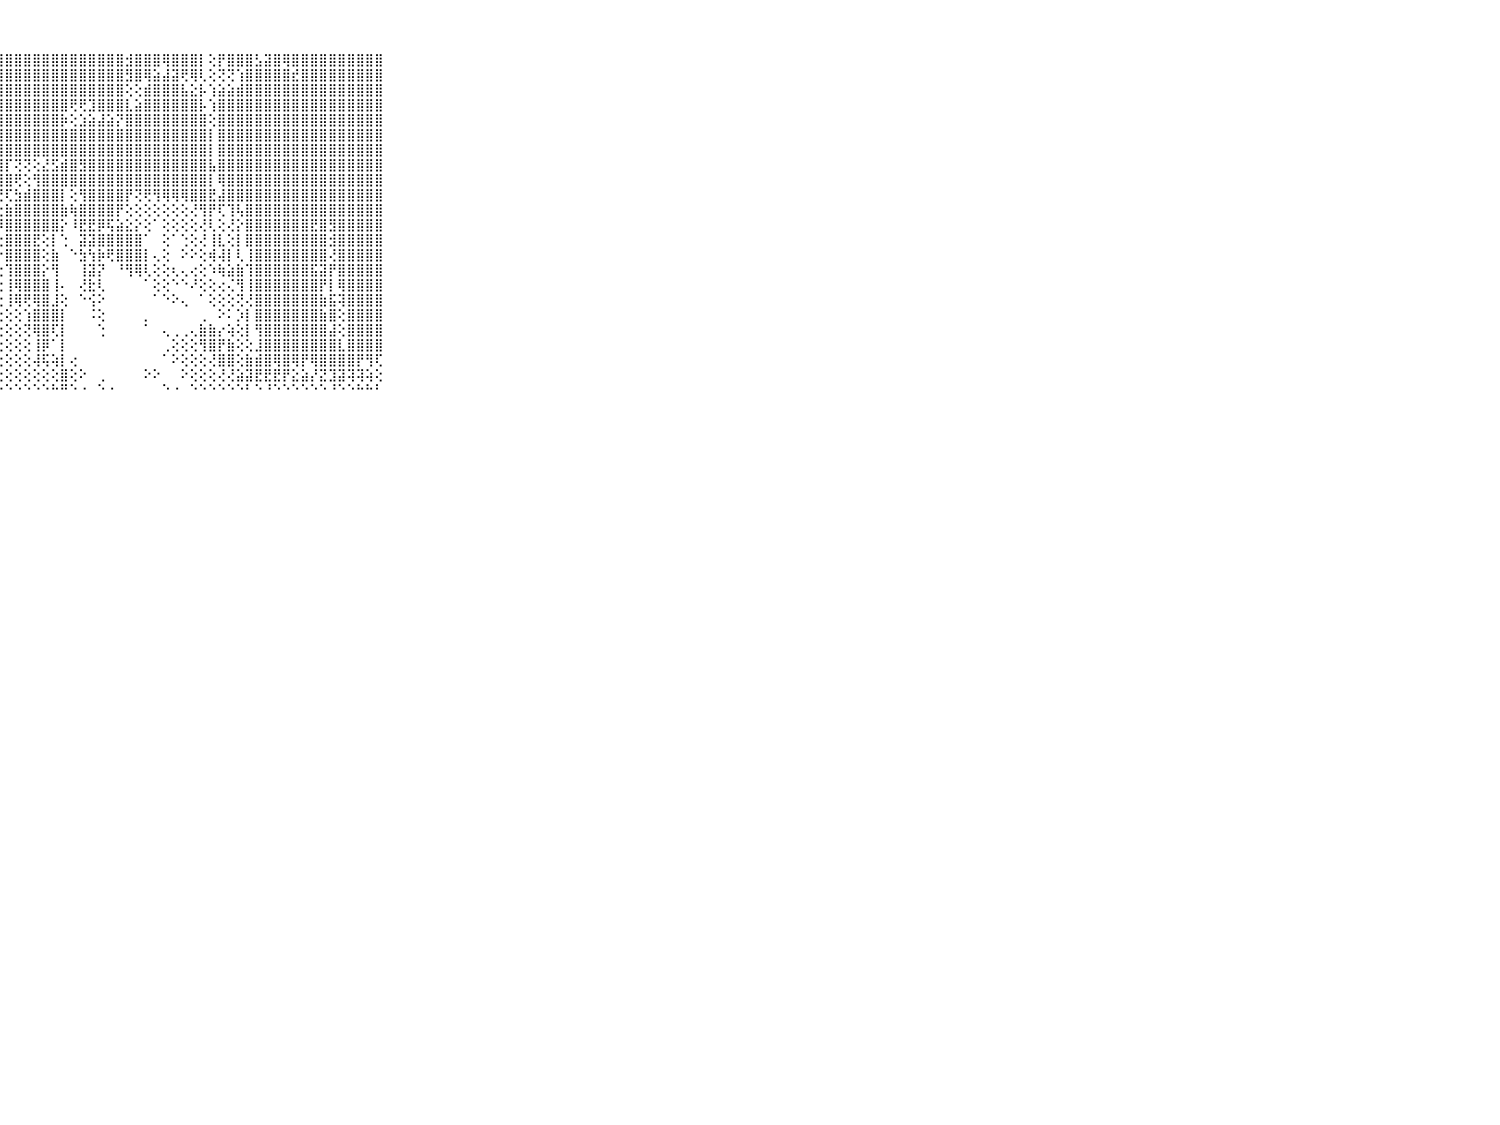

⠀⠀⠀⠀⠀⠀⠀⠀⠀⠀⠀⠀⠀⠱⢾⣿⣿⣿⢏⢸⣿⣿⣿⣿⣿⣿⣿⣿⣿⣿⣿⣿⣿⣿⣿⣿⣿⣿⣿⣿⣿⣺⣿⣿⣿⢿⣿⣿⣿⡇⢕⡟⣿⣿⣿⣣⣽⣿⢿⣿⣿⣿⣿⣿⣿⣿⣿⣿⣿⠀⠀⠀⠀⠀⠀⠀⠀⠀⠀⠀⠀
⠀⠀⠀⠀⠀⠀⠀⠀⠀⠀⠀⠀⠀⠀⣕⢻⢿⢕⢱⣾⣿⣿⣿⣿⣿⣿⣿⣿⣿⣿⣿⣿⣿⣿⣿⣿⣿⣿⣿⣿⣿⣻⣿⢿⣵⣼⣽⢟⢿⢇⢕⢝⢝⢱⣿⣿⣿⣿⣿⣞⣿⣿⣿⣿⣿⣿⣿⣿⣿⠀⠀⠀⠀⠀⠀⠀⠀⠀⠀⠀⠀
⠀⠀⠀⠀⠀⠀⠀⠀⠀⠀⠀⠀⠀⣱⣿⣷⣵⣳⣿⣿⣿⣿⣿⣿⣿⣿⡿⣻⣿⣿⣿⣿⣿⣿⣿⣿⣿⣿⣿⣿⣿⢕⢕⣾⣿⣿⣿⣧⣕⡧⢱⣵⣵⣾⣿⣿⣿⣿⣿⣿⣿⣿⣿⣿⣿⣿⣿⣿⣿⠀⠀⠀⠀⠀⠀⠀⠀⠀⠀⠀⠀
⠀⠀⠀⠀⠀⠀⠀⠀⠀⠀⠀⠀⠀⢕⣿⢟⢜⢻⣿⣿⣽⣿⣿⣿⣿⣿⣿⣿⣿⣿⣿⣿⣿⣿⣿⢟⢟⣹⣿⣿⣿⣇⣵⣿⣿⣿⣿⣿⣿⡧⢱⣿⣿⣿⣿⣿⣿⣿⣿⣿⣿⣿⣿⣿⣿⣿⣿⣿⣿⠀⠀⠀⠀⠀⠀⠀⠀⠀⠀⠀⠀
⠀⠀⠀⠀⠀⠀⠀⠀⠀⠀⠀⠀⠀⠑⢝⣱⣾⣿⢕⢹⣿⣿⣿⣿⣿⣿⣿⣿⣿⣿⣿⣿⣿⣿⡷⢕⣱⣵⣼⣵⡝⣿⣿⣿⣿⣿⣿⣿⣿⣿⢕⣿⣿⣿⣿⣿⣿⣿⣿⣿⣿⣿⣿⣿⣿⣿⣿⣿⣿⠀⠀⠀⠀⠀⠀⠀⠀⠀⠀⠀⠀
⠀⠀⠀⠀⠀⠀⠀⠀⠀⠀⠀⠀⠀⢔⣱⣾⣿⣿⣿⣿⣿⣿⣿⣿⣿⣿⣿⣿⣿⣿⣿⣿⣿⣿⣿⣿⣿⣿⣿⣿⣿⣿⣿⣿⣿⣿⣿⣿⣿⣿⡇⣿⣿⣿⣿⣿⣿⣿⣿⣿⣿⣿⣿⣿⣿⣿⣿⣿⣿⠀⠀⠀⠀⠀⠀⠀⠀⠀⠀⠀⠀
⠀⠀⠀⠀⠀⠀⠀⠀⠀⠀⠀⠀⠅⢱⣾⣿⣿⣿⣿⣿⣿⣿⣿⣿⣿⣿⣿⣿⣿⣿⣿⣿⣿⣿⣿⣿⣿⣿⣿⣿⣿⣿⣿⣿⣿⣿⣿⣿⣿⣿⡇⣿⣿⣿⣿⣿⣿⣿⣿⣿⣿⣿⣿⣿⣿⣿⣿⣿⣿⠀⠀⠀⠀⠀⠀⠀⠀⠀⠀⠀⠀
⠀⠀⠀⠀⠀⠀⠀⠀⠀⠀⠀⢄⢕⢕⣿⣿⣿⣿⣿⣿⣿⢿⢿⢿⢟⢟⢟⣿⡏⢝⢝⢕⣜⣫⣾⣿⣻⣿⣿⣿⣿⣿⣿⣿⣿⣿⣿⣿⣿⣿⣧⣿⣿⣿⣿⣿⣿⣿⣿⣿⣿⣿⣿⣿⣿⣿⣿⣿⣿⠀⠀⠀⠀⠀⠀⠀⠀⠀⠀⠀⠀
⠀⠀⠀⠀⠀⠀⠀⠀⠀⠀⠀⠕⢕⢕⣿⣿⣿⣿⣿⡟⢕⣵⣵⢕⣵⣷⣷⣿⣿⢟⢕⢻⣿⣿⣿⣿⣿⣿⣿⣿⣿⣿⣿⣿⣿⣿⣿⣿⣿⣿⡇⢿⣿⣿⣿⣿⣿⣿⣿⣿⣿⣿⣿⣿⣿⣿⣿⣿⣿⠀⠀⠀⠀⠀⠀⠀⠀⠀⠀⠀⠀
⠀⠀⠀⠀⠀⠀⠀⠀⠀⠀⠀⠀⢕⢇⣿⣿⣿⣿⣿⣧⣾⢿⢕⣵⣜⢟⢟⢟⢏⣳⣾⣿⣿⣿⡇⢕⢻⣿⣿⣿⣿⡟⢝⢟⢻⢿⢿⢿⣿⣿⣟⣼⣿⣿⣿⣿⣿⣿⣿⣿⣿⣿⣿⣿⣿⣿⣿⣿⣿⠀⠀⠀⠀⠀⠀⠀⠀⠀⠀⠀⠀
⠀⠀⠀⠀⠀⠀⠀⠀⠀⠀⠀⠀⢕⣝⣿⣿⣿⣿⣿⡇⢕⢕⣾⣿⣿⣕⡕⢕⣷⣿⣿⣿⣿⣿⣷⢷⣿⣿⣿⣿⡟⢕⢕⢕⢕⢕⢕⢕⢜⢻⡟⢏⢹⢧⣿⣿⣿⣿⣿⣿⣿⣿⣿⣿⣿⣿⣿⣿⣿⠀⠀⠀⠀⠀⠀⠀⠀⠀⠀⠀⠀
⠀⠀⠀⠀⠀⠀⠀⠀⠀⠀⠀⣰⣷⣾⣿⣿⣿⣿⣿⣧⣵⣿⣿⣿⣿⣿⣟⡿⣿⣿⣿⣿⣿⣿⡕⠸⣟⣟⡿⢯⣵⣕⡕⢕⠁⢕⢕⢕⢕⢜⢇⢕⢜⡕⣿⣿⣿⣿⣿⣿⣿⣟⣿⣻⣿⣿⣿⣿⣿⠀⠀⠀⠀⠀⠀⠀⠀⠀⠀⠀⠀
⠀⠀⠀⠀⠀⠀⠀⠀⠀⠀⠀⢿⣿⣿⣿⣿⢿⣿⣿⣿⣯⣿⣿⣿⣿⣿⣿⢕⣿⣿⣿⣟⢕⡇⢑⠀⣽⣽⣿⣿⣿⣿⣿⠁⠀⢕⠁⢑⢕⢜⢸⣇⢕⡇⣿⣿⣿⣿⣿⣿⣿⣿⣿⣺⣿⣿⣿⣿⣿⠀⠀⠀⠀⠀⠀⠀⠀⠀⠀⠀⠀
⠀⠀⠀⠀⠀⠀⠀⠀⠀⠀⠀⢜⢿⡿⢝⢇⢾⣿⣿⣿⣿⣿⣿⣿⣿⣿⣿⡕⣿⣿⣿⣿⢕⣷⠀⠑⣳⢳⡷⢟⣿⣿⣿⡇⢄⢕⠀⠕⠕⢕⢾⢼⡇⢇⢸⣿⣿⣿⣿⣿⣿⣿⣿⢜⣿⣿⣿⣿⣿⠀⠀⠀⠀⠀⠀⠀⠀⠀⠀⠀⠀
⠀⠀⠀⠀⠀⠀⠀⠀⠀⠀⠀⢕⢝⢯⣕⢕⣿⣿⣿⣿⢇⣿⣿⣿⣿⣿⣿⢕⢹⣿⣿⣿⡕⢻⠀⠀⢸⣽⡝⠀⠘⢻⢿⢇⢕⢕⢆⢄⢔⢕⠱⢷⣵⣷⢹⣿⣿⣿⣿⣿⣿⣯⣽⡟⣿⣿⣿⣿⣿⠀⠀⠀⠀⠀⠀⠀⠀⠀⠀⠀⠀
⠀⠀⠀⠀⠀⠀⠀⠀⠀⠀⠀⢕⢕⢕⣾⢷⠜⠿⢿⡏⢕⣿⣿⣿⣿⣿⣿⢕⢸⢿⣿⣿⣿⢸⠄⠀⢜⣗⢇⠀⠀⠀⠀⠁⢕⢕⠑⠑⠜⢕⢕⢔⢌⢻⢸⣿⣿⣿⣿⣿⣿⣿⡟⡇⢿⣿⣿⣿⣿⠀⠀⠀⠀⠀⠀⠀⠀⠀⠀⠀⠀
⠀⠀⠀⠀⠀⠀⠀⠀⠀⠀⠀⢕⢕⢕⢏⢄⣴⣴⣼⡇⢕⣿⣿⣿⣿⣿⣿⢕⢸⢿⢟⢿⣿⣸⢕⠀⠑⢪⠕⠀⠀⠀⠀⠀⠁⠑⠕⢄⠀⠁⢕⢕⢕⢝⢜⣿⣿⣿⣿⣿⣿⣿⣷⣯⢽⣿⣿⣿⣿⠀⠀⠀⠀⠀⠀⠀⠀⠀⠀⠀⠀
⠀⠀⠀⠀⠀⠀⠀⠀⠀⠀⠀⠁⠔⠁⠀⢼⣿⣿⣿⡇⢕⢾⢿⢿⣿⣟⣟⢕⢕⢕⢱⣿⣿⣿⡇⠀⠀⠨⢕⠀⠀⠀⠀⡀⠀⠀⠀⠀⠀⢀⠀⠕⠅⡱⡇⣿⣿⣿⣿⣿⣿⣿⣷⣿⢕⣿⣿⣿⣿⠀⠀⠀⠀⠀⠀⠀⠀⠀⠀⠀⠀
⠀⠀⠀⠀⠀⠀⠀⠀⠀⠀⠀⢕⢕⠀⠀⠘⢿⣿⣿⢕⢕⣟⢞⣟⣟⣿⣿⢕⢕⢕⢝⢿⣿⢏⡇⠀⠀⠀⢑⠀⠀⠀⠀⠁⠀⢄⢀⢀⢄⣷⣷⡔⢵⢕⡇⢻⣿⣿⣿⣿⣿⣿⣿⣼⢕⣿⣿⣿⣿⠀⠀⠀⠀⠀⠀⠀⠀⠀⠀⠀⠀
⠀⠀⠀⠀⠀⠀⠀⠀⠀⠀⠀⠑⠀⠀⠀⠀⠘⣿⣿⡇⢕⡟⢜⢹⡝⣝⡏⢕⢕⢕⢕⢸⡿⠁⡇⠀⠀⠀⠀⠀⠀⠀⠀⠀⠀⢀⢕⢕⢕⢻⣿⡟⣷⢕⢕⣸⣿⣿⣿⣿⣿⣿⣿⣿⣇⣿⣿⣿⣿⠀⠀⠀⠀⠀⠀⠀⠀⠀⠀⠀⠀
⠀⠀⠀⠀⠀⠀⠀⠀⠀⠀⠀⢁⠀⢀⠀⠀⠀⠜⣿⣿⡕⢇⢕⢜⢕⣝⡇⢕⢕⢕⢕⢼⢯⢵⡇⢔⠀⠀⠀⠀⠀⠀⠀⠀⠀⠁⠕⢕⢕⢕⢜⣿⣿⢕⣷⣾⣿⢿⣿⢿⡟⢿⣿⣿⣿⣿⡟⢻⢏⠀⠀⠀⠀⠀⠀⠀⠀⠀⠀⠀⠀
⠀⠀⠀⠀⠀⠀⠀⠀⠀⠀⠀⠑⢅⡇⠀⠀⠀⠀⢹⣿⣷⢕⠕⢕⢕⢕⢕⢕⢕⢕⢕⢕⢕⢕⣿⢕⠕⠀⢀⠀⠀⠀⠀⠕⠕⠀⠀⠕⢕⢕⢕⢜⢜⣵⣽⣟⣟⣟⡟⣕⣵⡜⣝⣹⣽⢽⢽⢵⢕⠀⠀⠀⠀⠀⠀⠀⠀⠀⠀⠀⠀
⠀⠀⠀⠀⠀⠀⠀⠀⠀⠀⠀⠀⠑⠃⠀⠀⠀⠀⠘⠛⠛⠑⠑⠑⠑⠑⠑⠑⠑⠑⠑⠑⠑⠓⠛⠑⠐⠀⠑⠐⠀⠀⠀⠀⠀⠑⠐⠀⠑⠑⠑⠑⠑⠑⠃⠑⠘⠑⠑⠑⠑⠑⠑⠘⠑⠑⠓⠓⠃⠀⠀⠀⠀⠀⠀⠀⠀⠀⠀⠀⠀